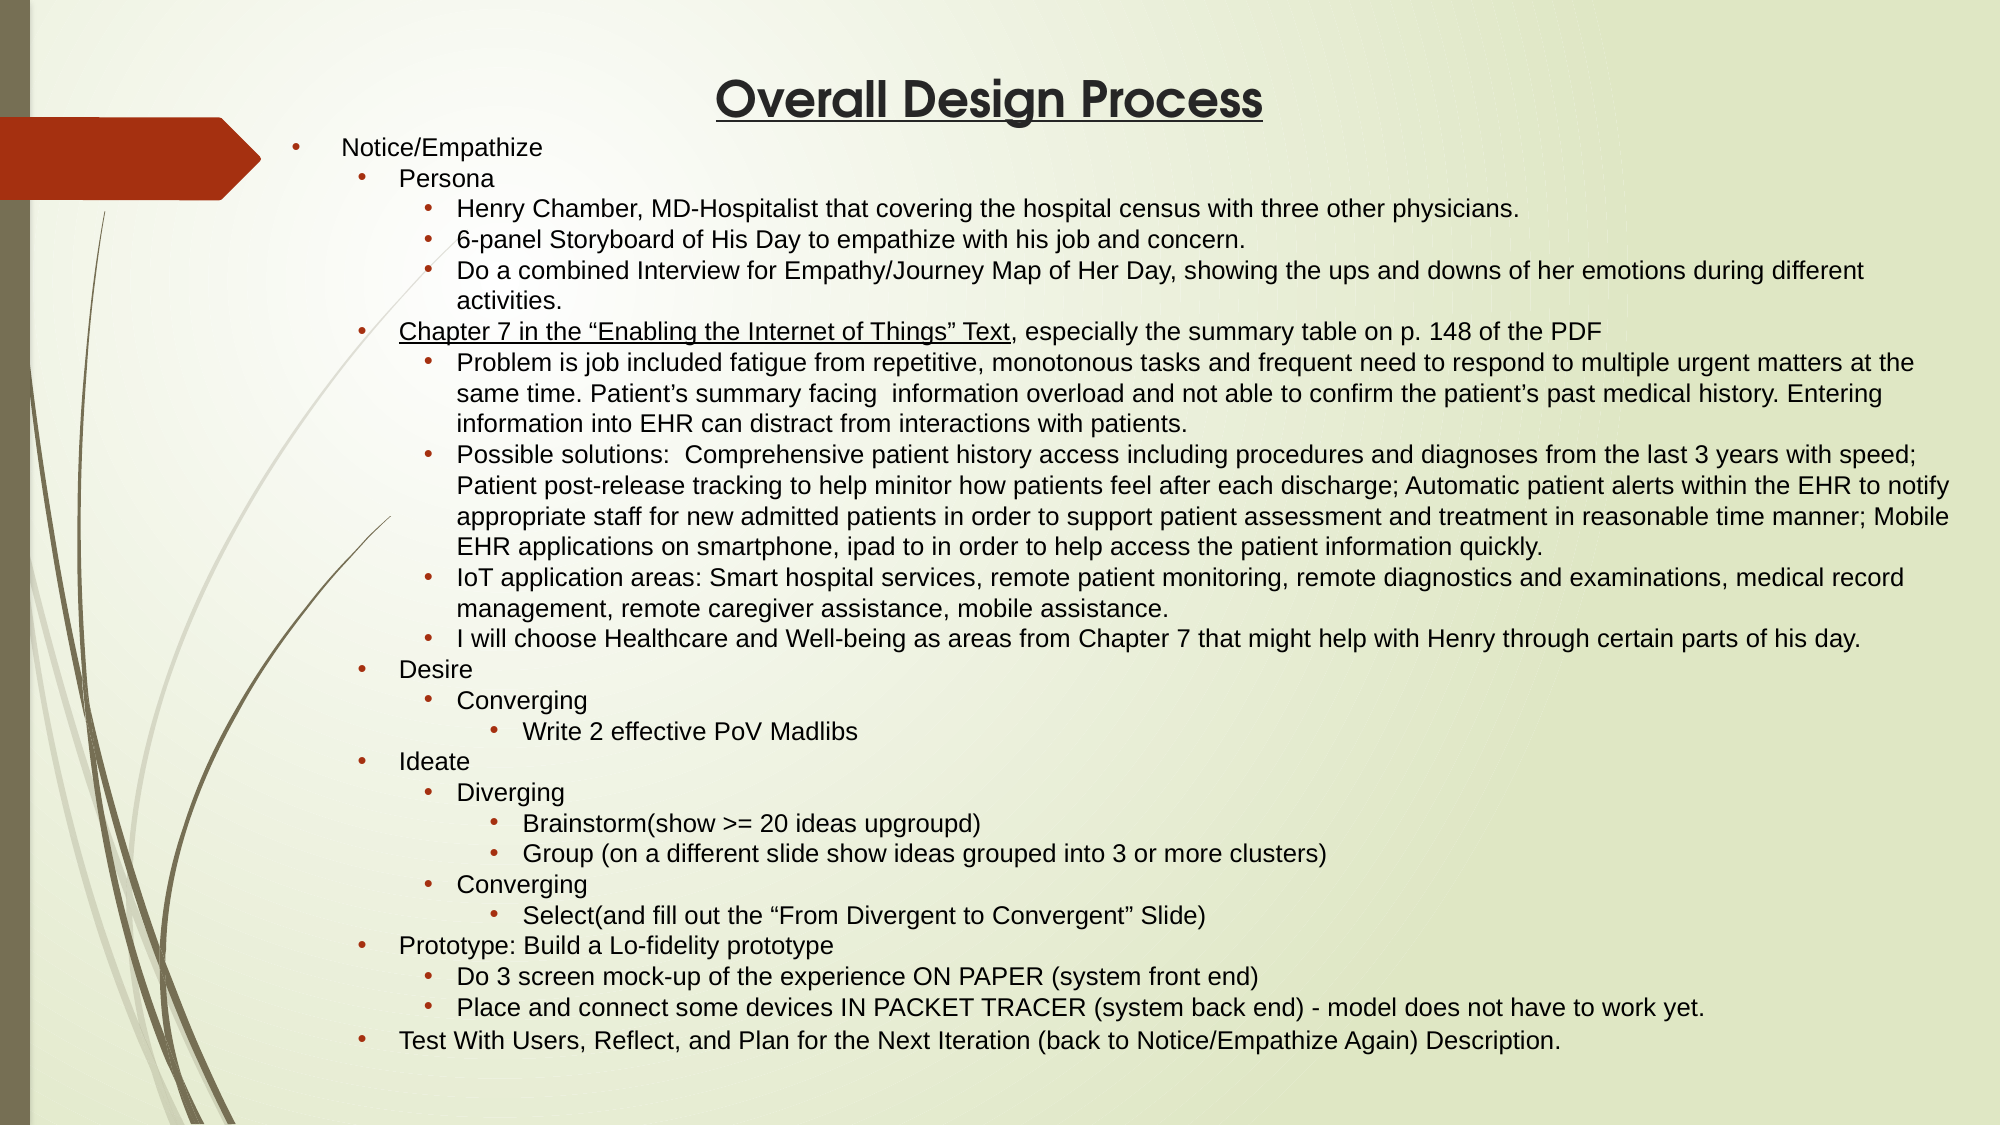

# Overall Design Process
Notice/Empathize
Persona
Henry Chamber, MD-Hospitalist that covering the hospital census with three other physicians.
6-panel Storyboard of His Day to empathize with his job and concern.
Do a combined Interview for Empathy/Journey Map of Her Day, showing the ups and downs of her emotions during different activities.
Chapter 7 in the “Enabling the Internet of Things” Text, especially the summary table on p. 148 of the PDF
Problem is job included fatigue from repetitive, monotonous tasks and frequent need to respond to multiple urgent matters at the same time. Patient’s summary facing  information overload and not able to confirm the patient’s past medical history. Entering information into EHR can distract from interactions with patients.
Possible solutions:  Comprehensive patient history access including procedures and diagnoses from the last 3 years with speed; Patient post-release tracking to help minitor how patients feel after each discharge; Automatic patient alerts within the EHR to notify appropriate staff for new admitted patients in order to support patient assessment and treatment in reasonable time manner; Mobile EHR applications on smartphone, ipad to in order to help access the patient information quickly.
IoT application areas: Smart hospital services, remote patient monitoring, remote diagnostics and examinations, medical record management, remote caregiver assistance, mobile assistance.
I will choose Healthcare and Well-being as areas from Chapter 7 that might help with Henry through certain parts of his day.
Desire
Converging
Write 2 effective PoV Madlibs
Ideate
Diverging
Brainstorm(show >= 20 ideas upgroupd)
Group (on a different slide show ideas grouped into 3 or more clusters)
Converging
Select(and fill out the “From Divergent to Convergent” Slide)
Prototype: Build a Lo-fidelity prototype
Do 3 screen mock-up of the experience ON PAPER (system front end)
Place and connect some devices IN PACKET TRACER (system back end) - model does not have to work yet.
Test With Users, Reflect, and Plan for the Next Iteration (back to Notice/Empathize Again) Description.